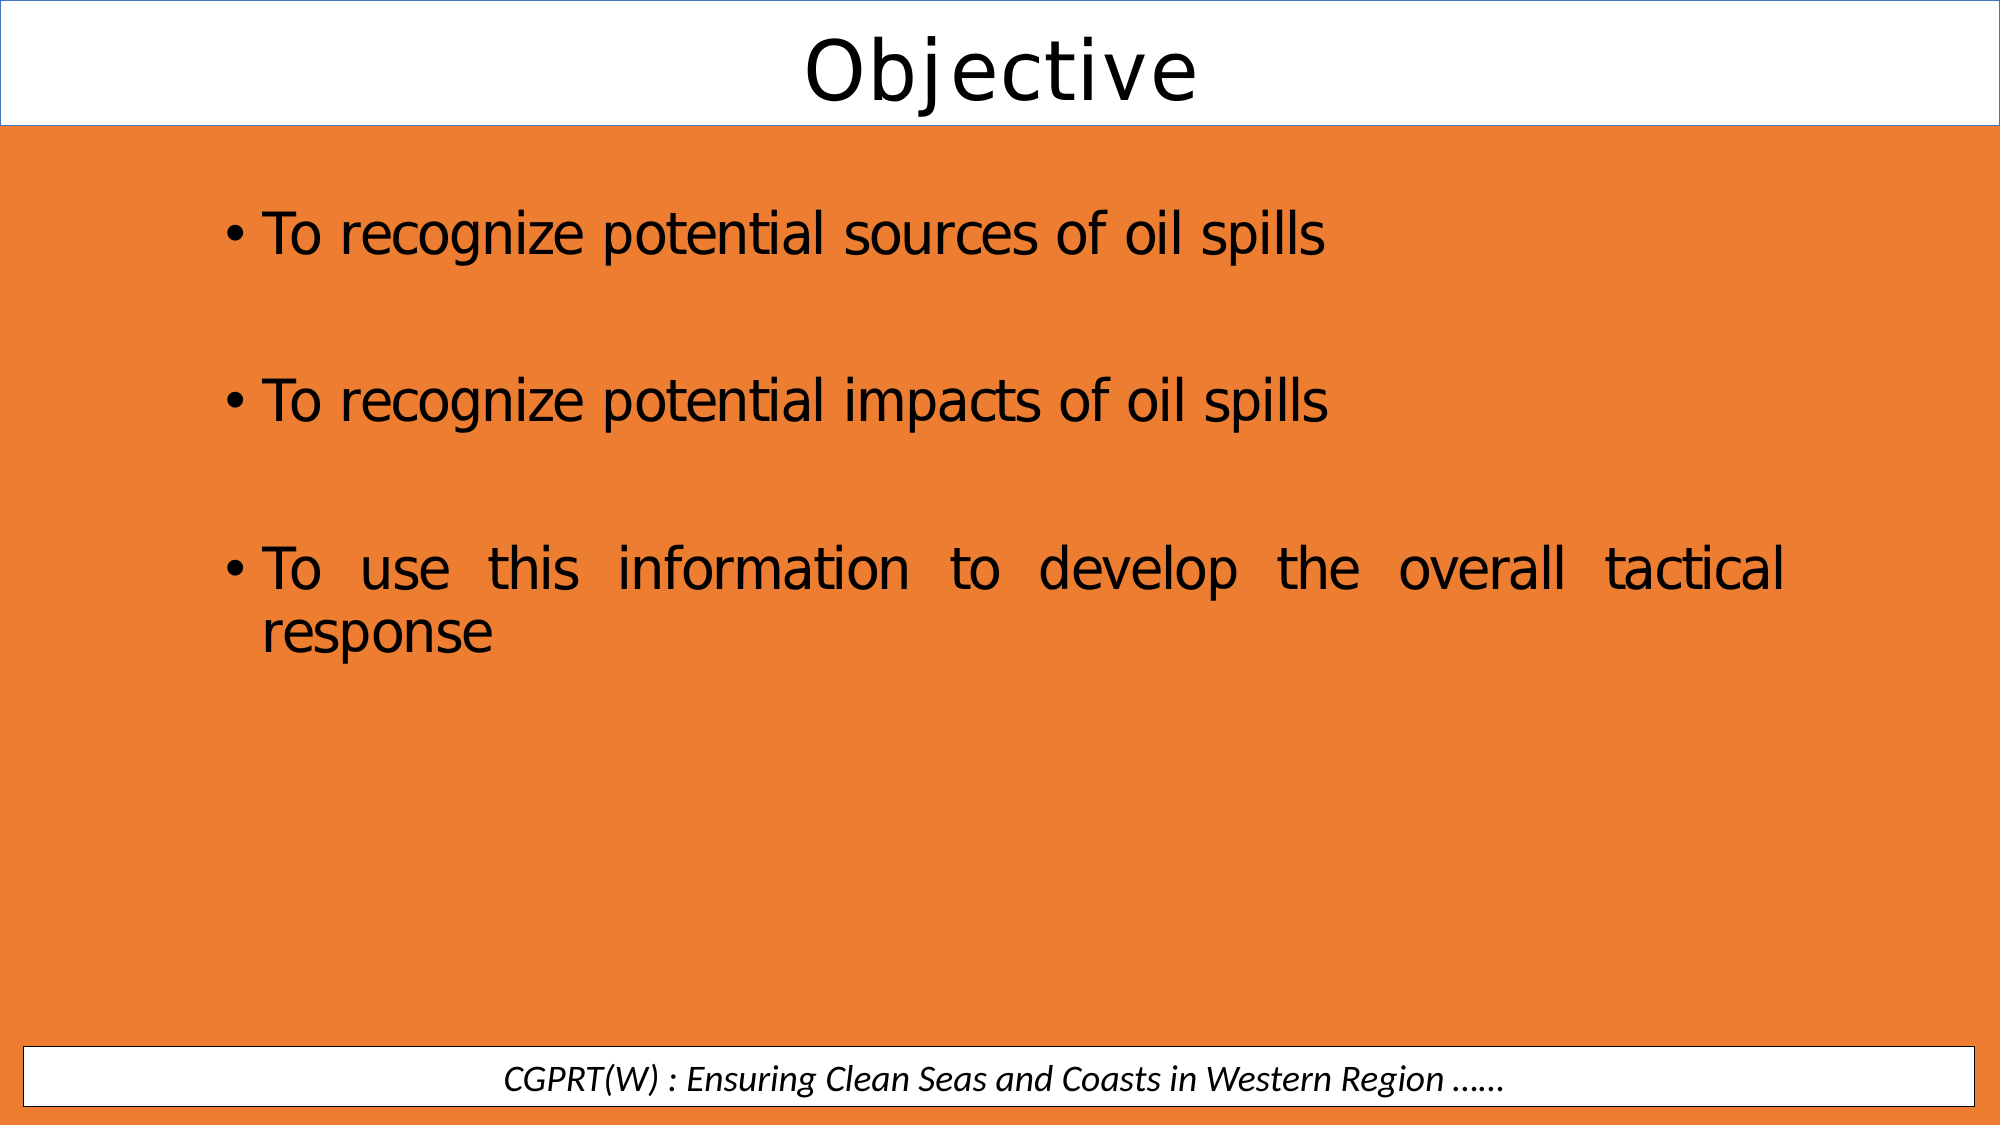

Objective
To recognize potential sources of oil spills

To recognize potential impacts of oil spills

To use this information to develop the overall tactical response

 CGPRT(W) : Ensuring Clean Seas and Coasts in Western Region ……